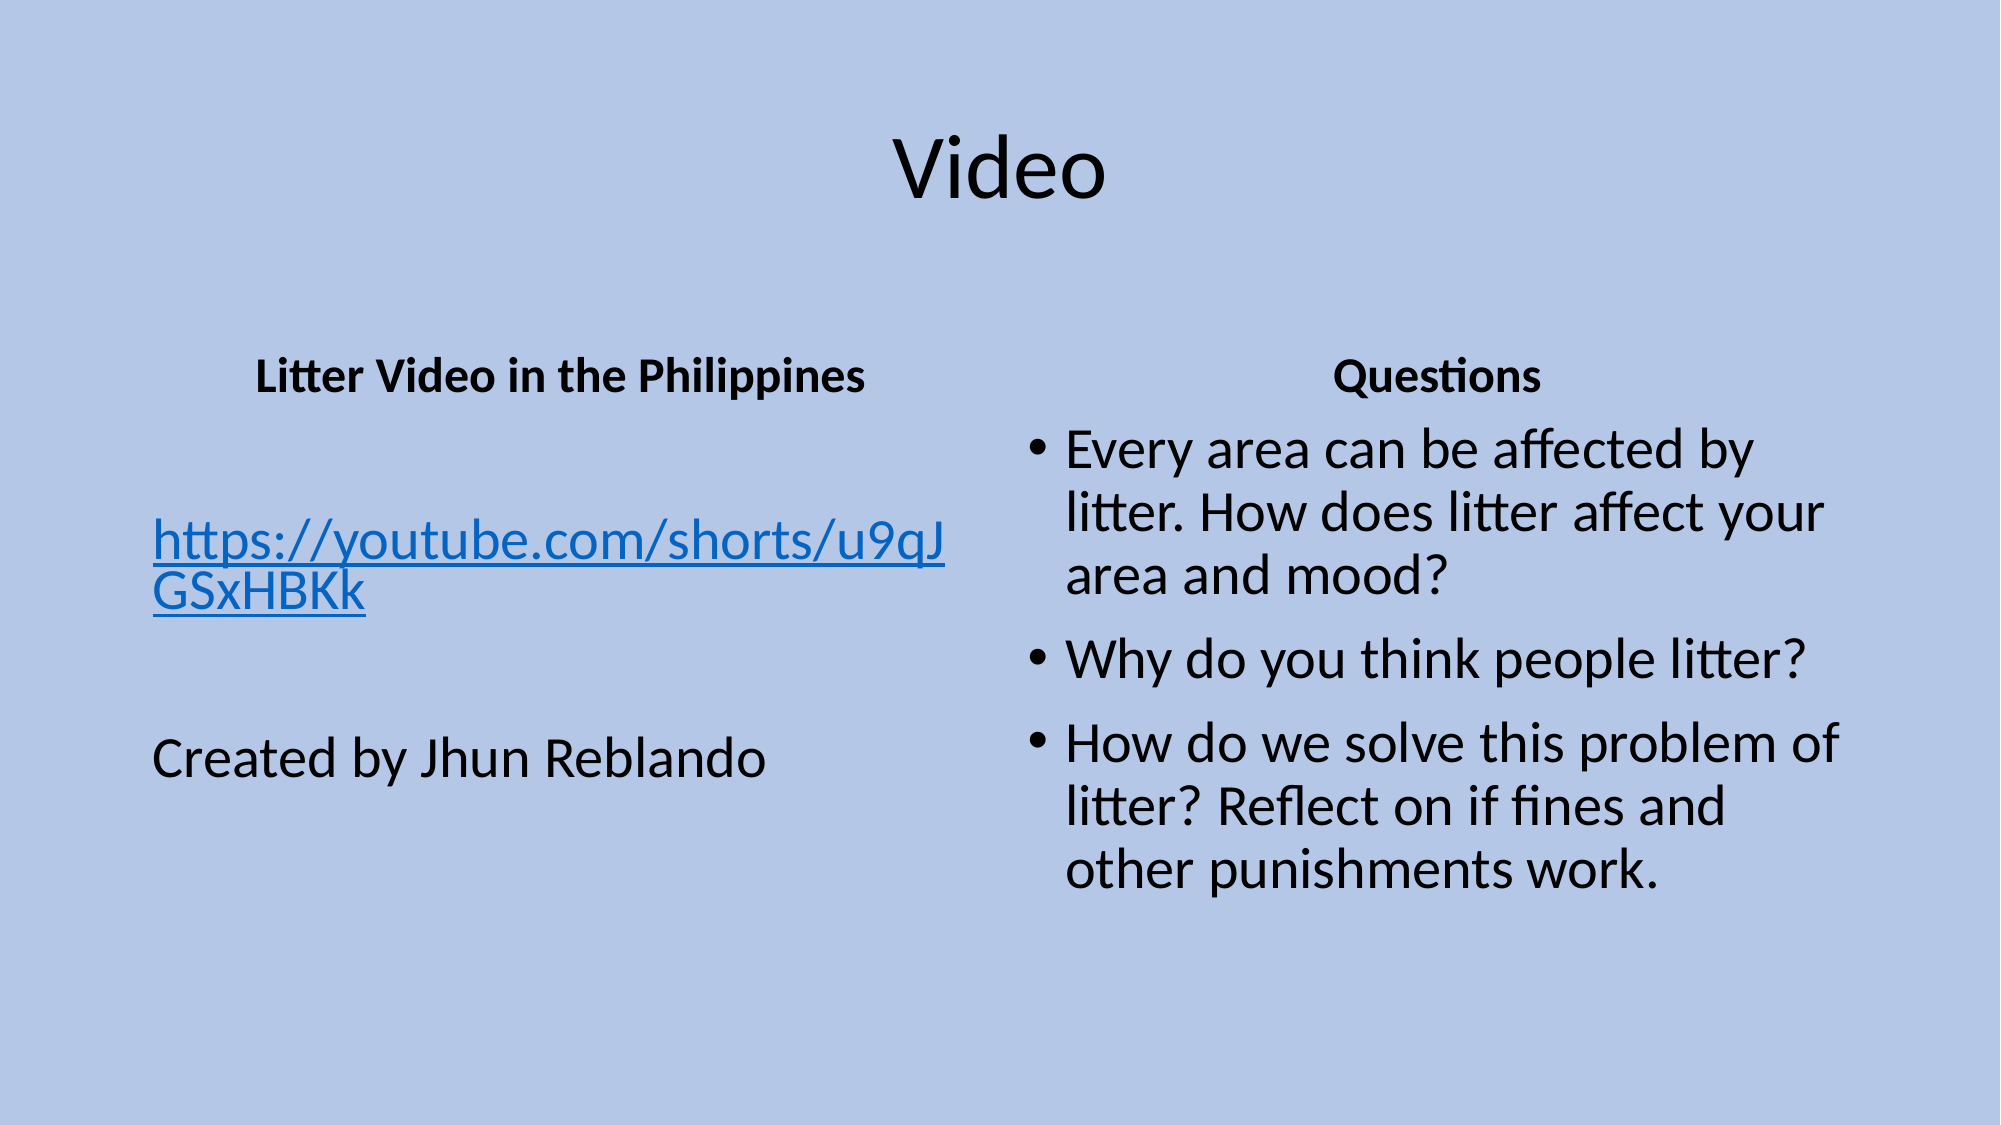

# Video
Litter Video in the Philippines
Questions

https://youtube.com/shorts/u9qJGSxHBKk

Created by Jhun Reblando
Every area can be affected by litter. How does litter affect your area and mood?
Why do you think people litter?
How do we solve this problem of litter? Reflect on if fines and other punishments work.